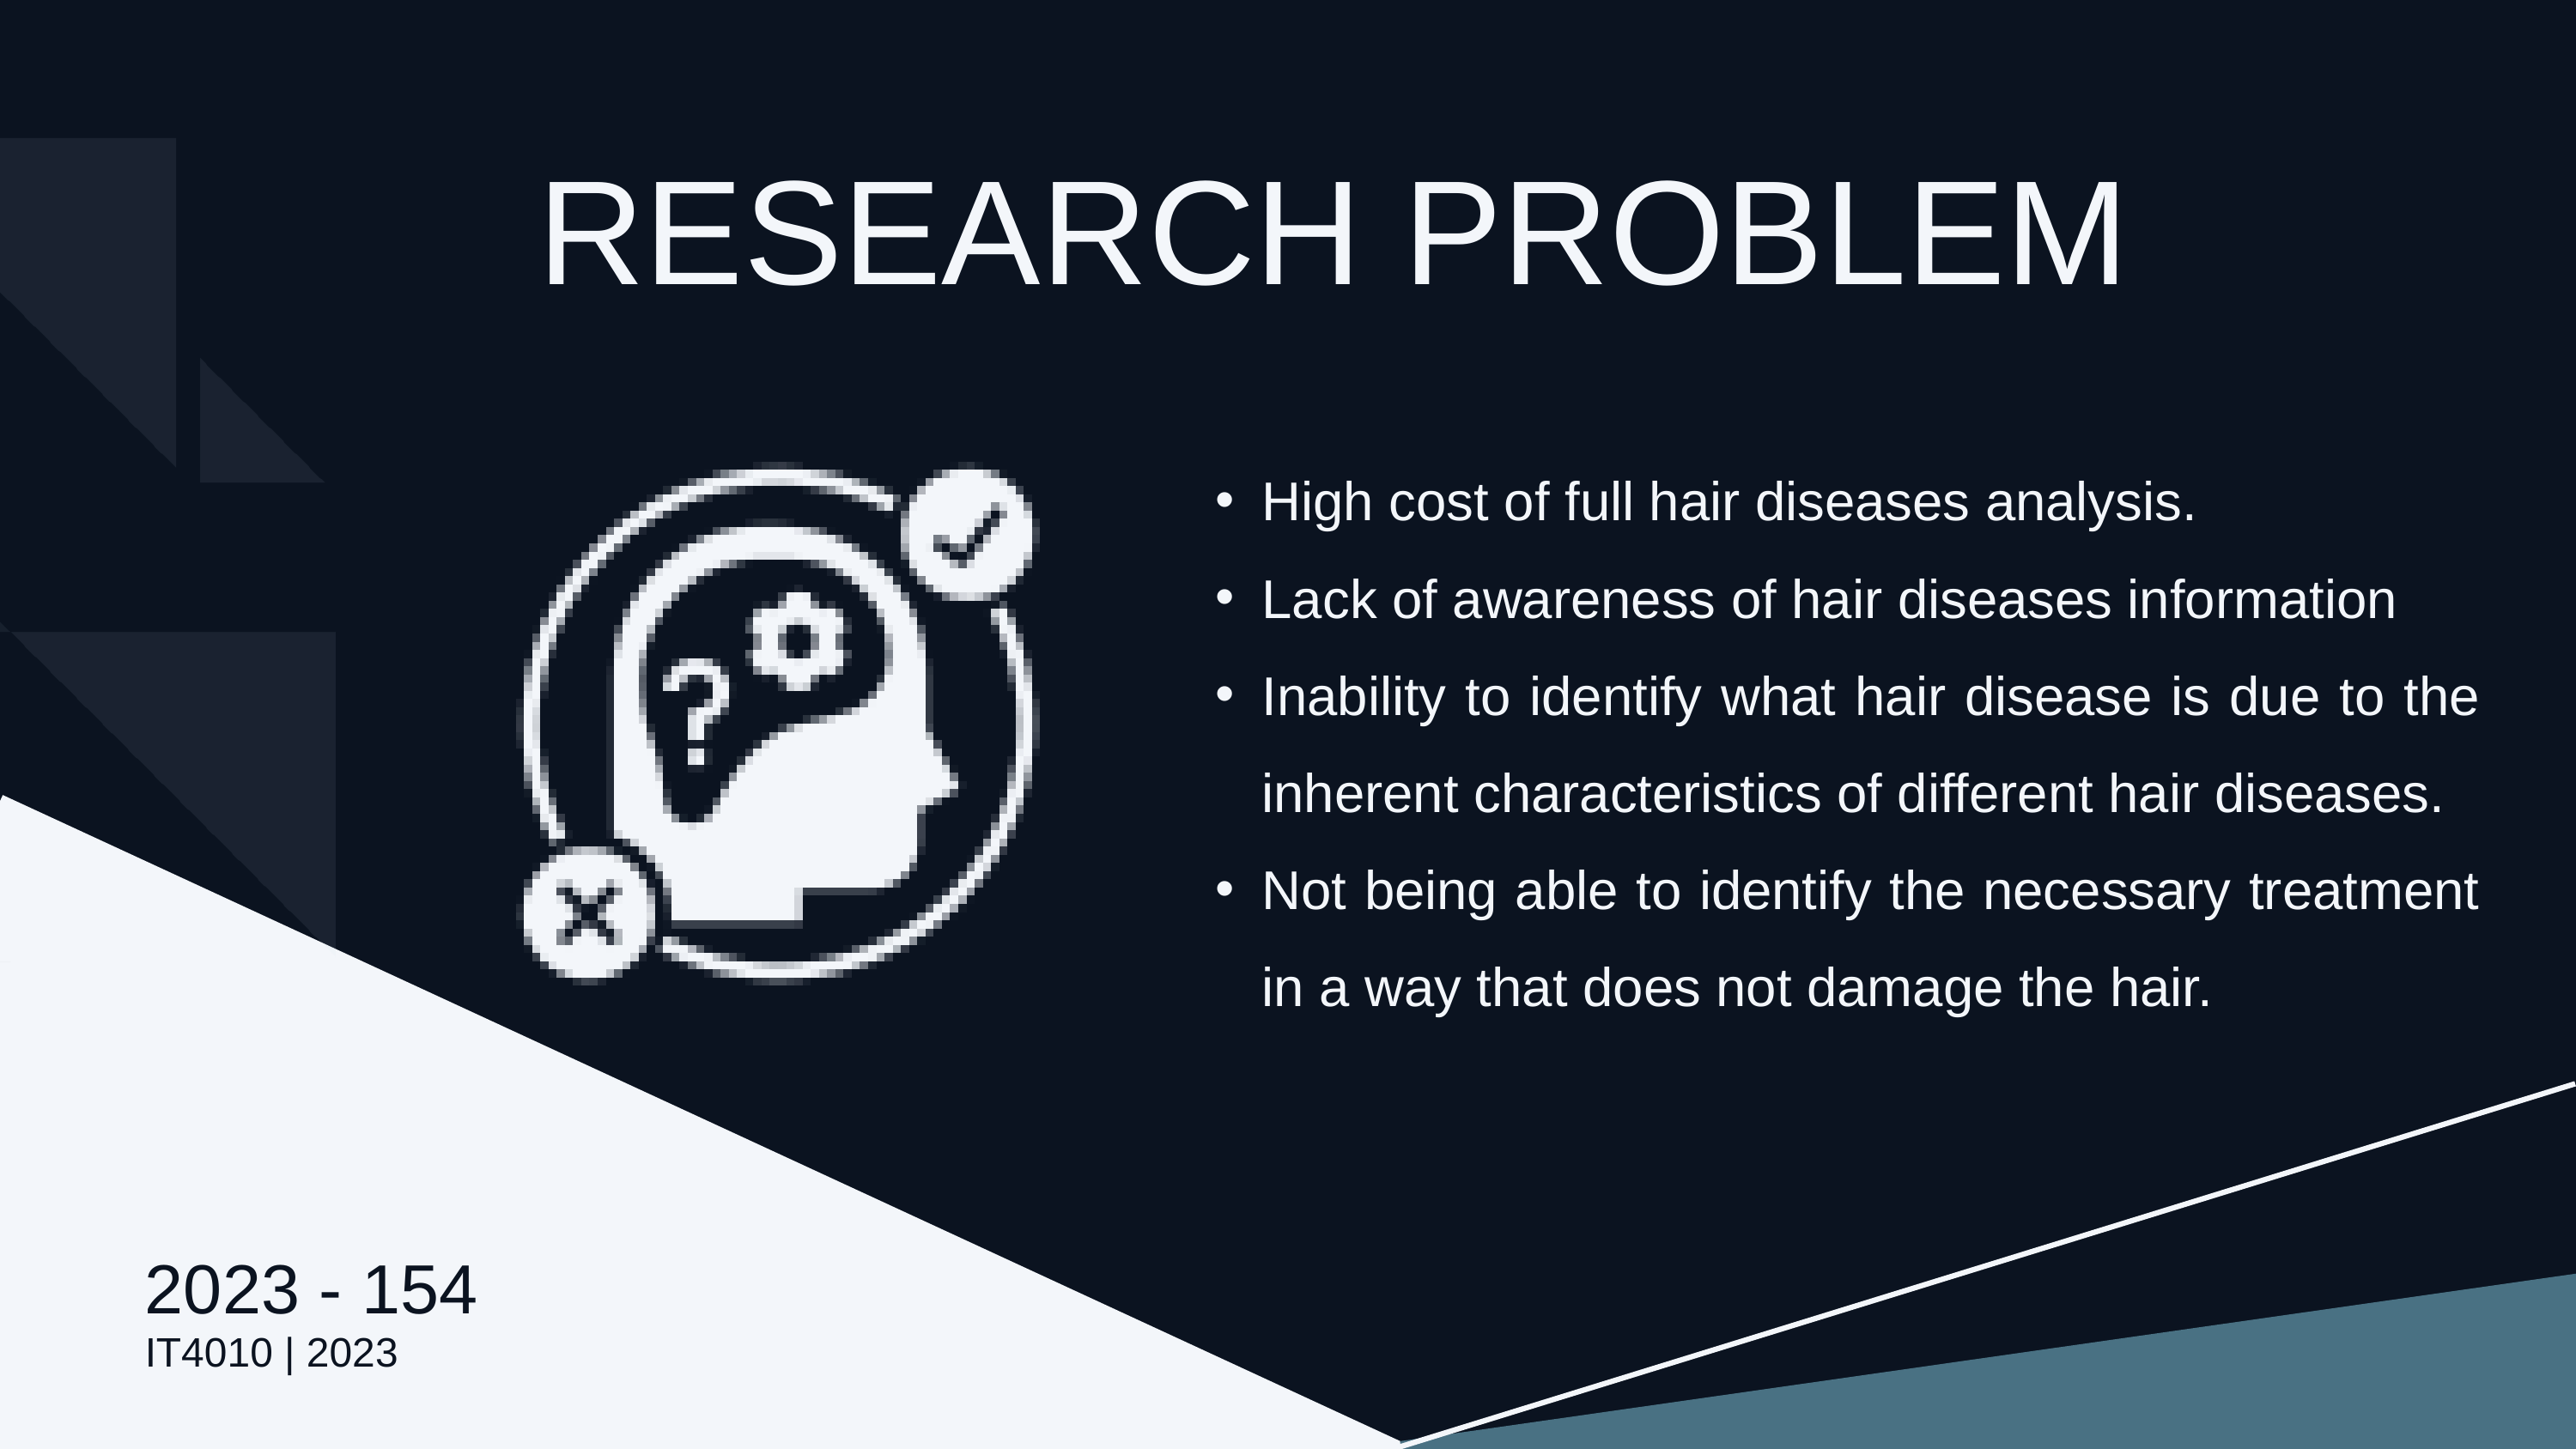

RESEARCH PROBLEM
High cost of full hair diseases analysis. ​
Lack of awareness of hair diseases information​
Inability to identify what hair disease is due to the inherent characteristics of different hair diseases.​
Not being able to identify the necessary treatment in a way that does not damage the hair.​

2023 - 154
IT4010 | 2023